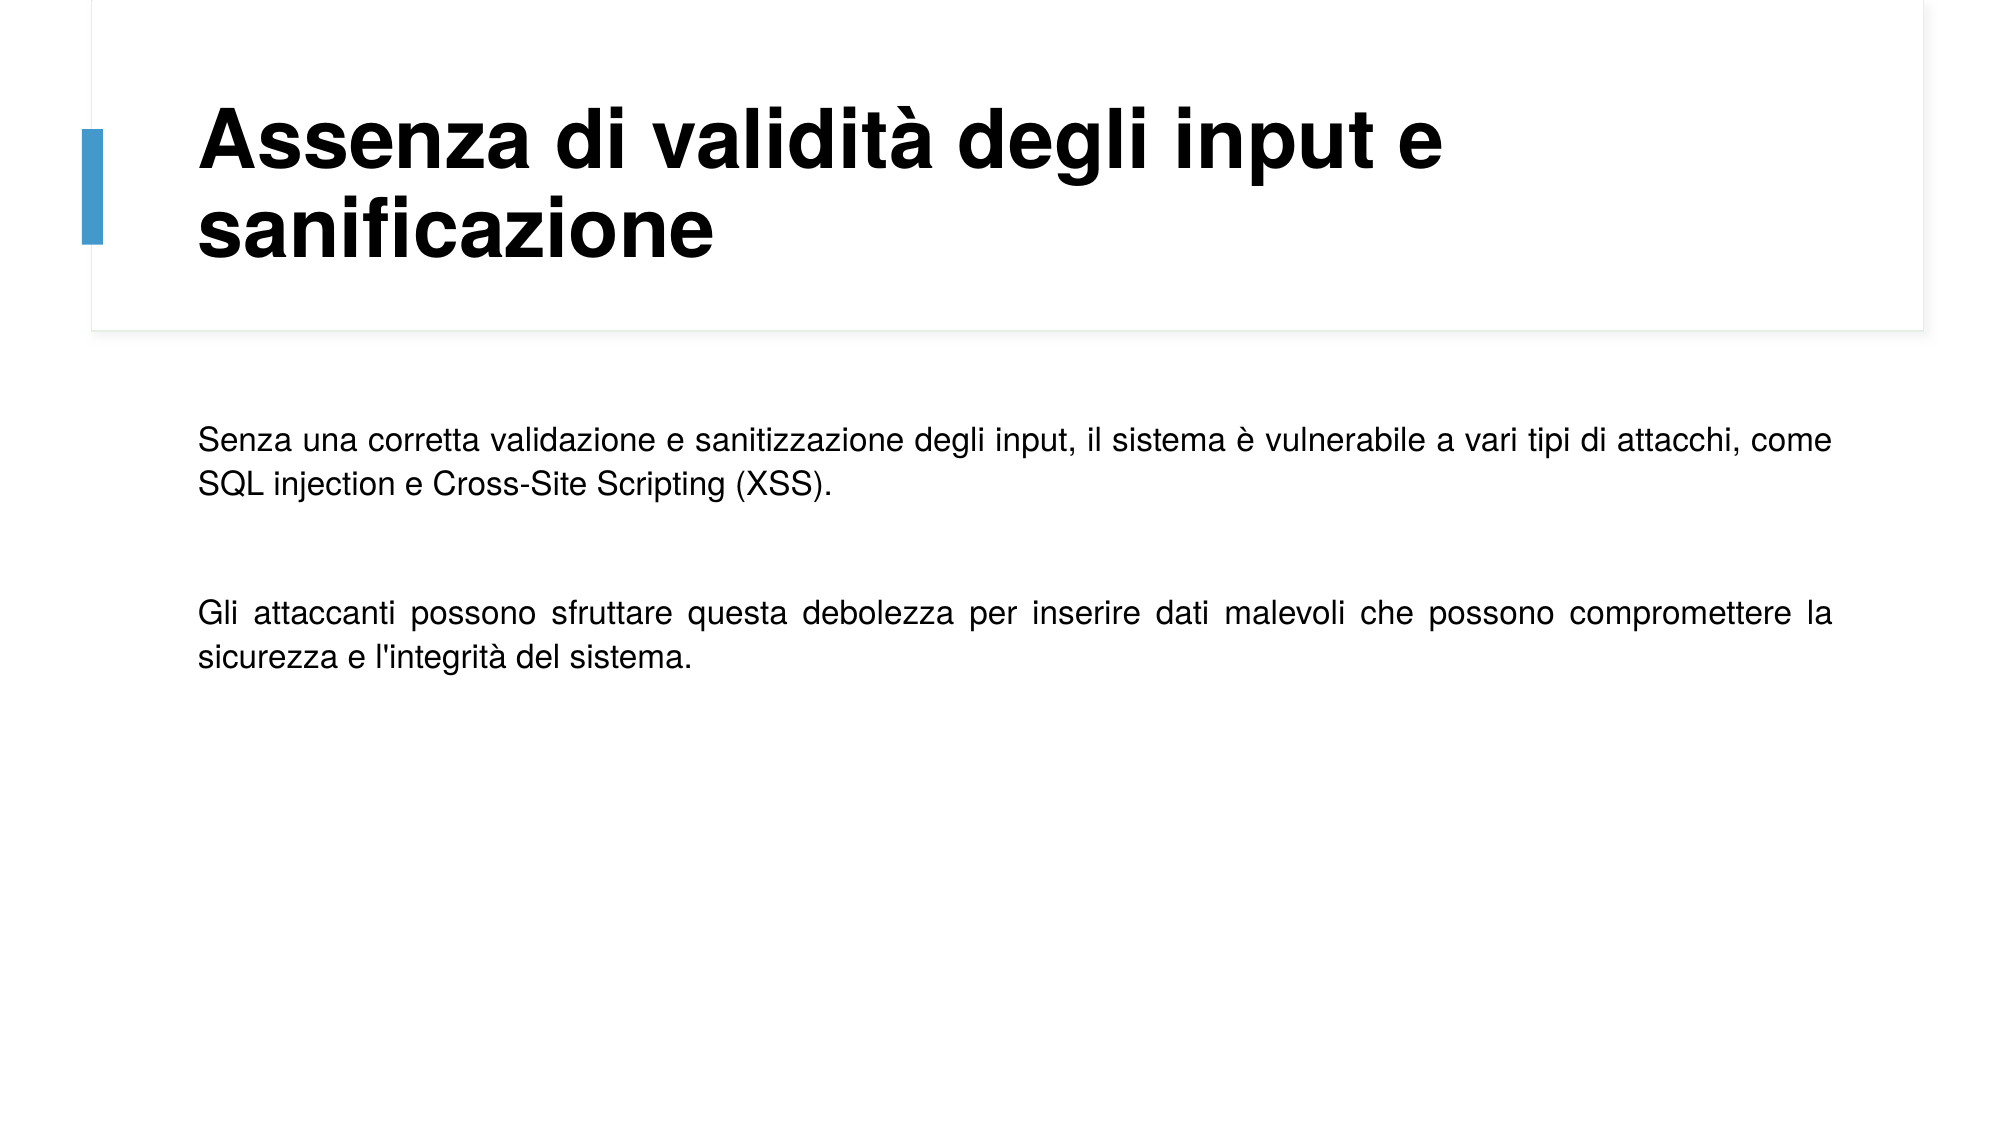

# Assenza di validità degli input e sanificazione
Senza una corretta validazione e sanitizzazione degli input, il sistema è vulnerabile a vari tipi di attacchi, come SQL injection e Cross-Site Scripting (XSS).

Gli attaccanti possono sfruttare questa debolezza per inserire dati malevoli che possono compromettere la sicurezza e l'integrità del sistema.